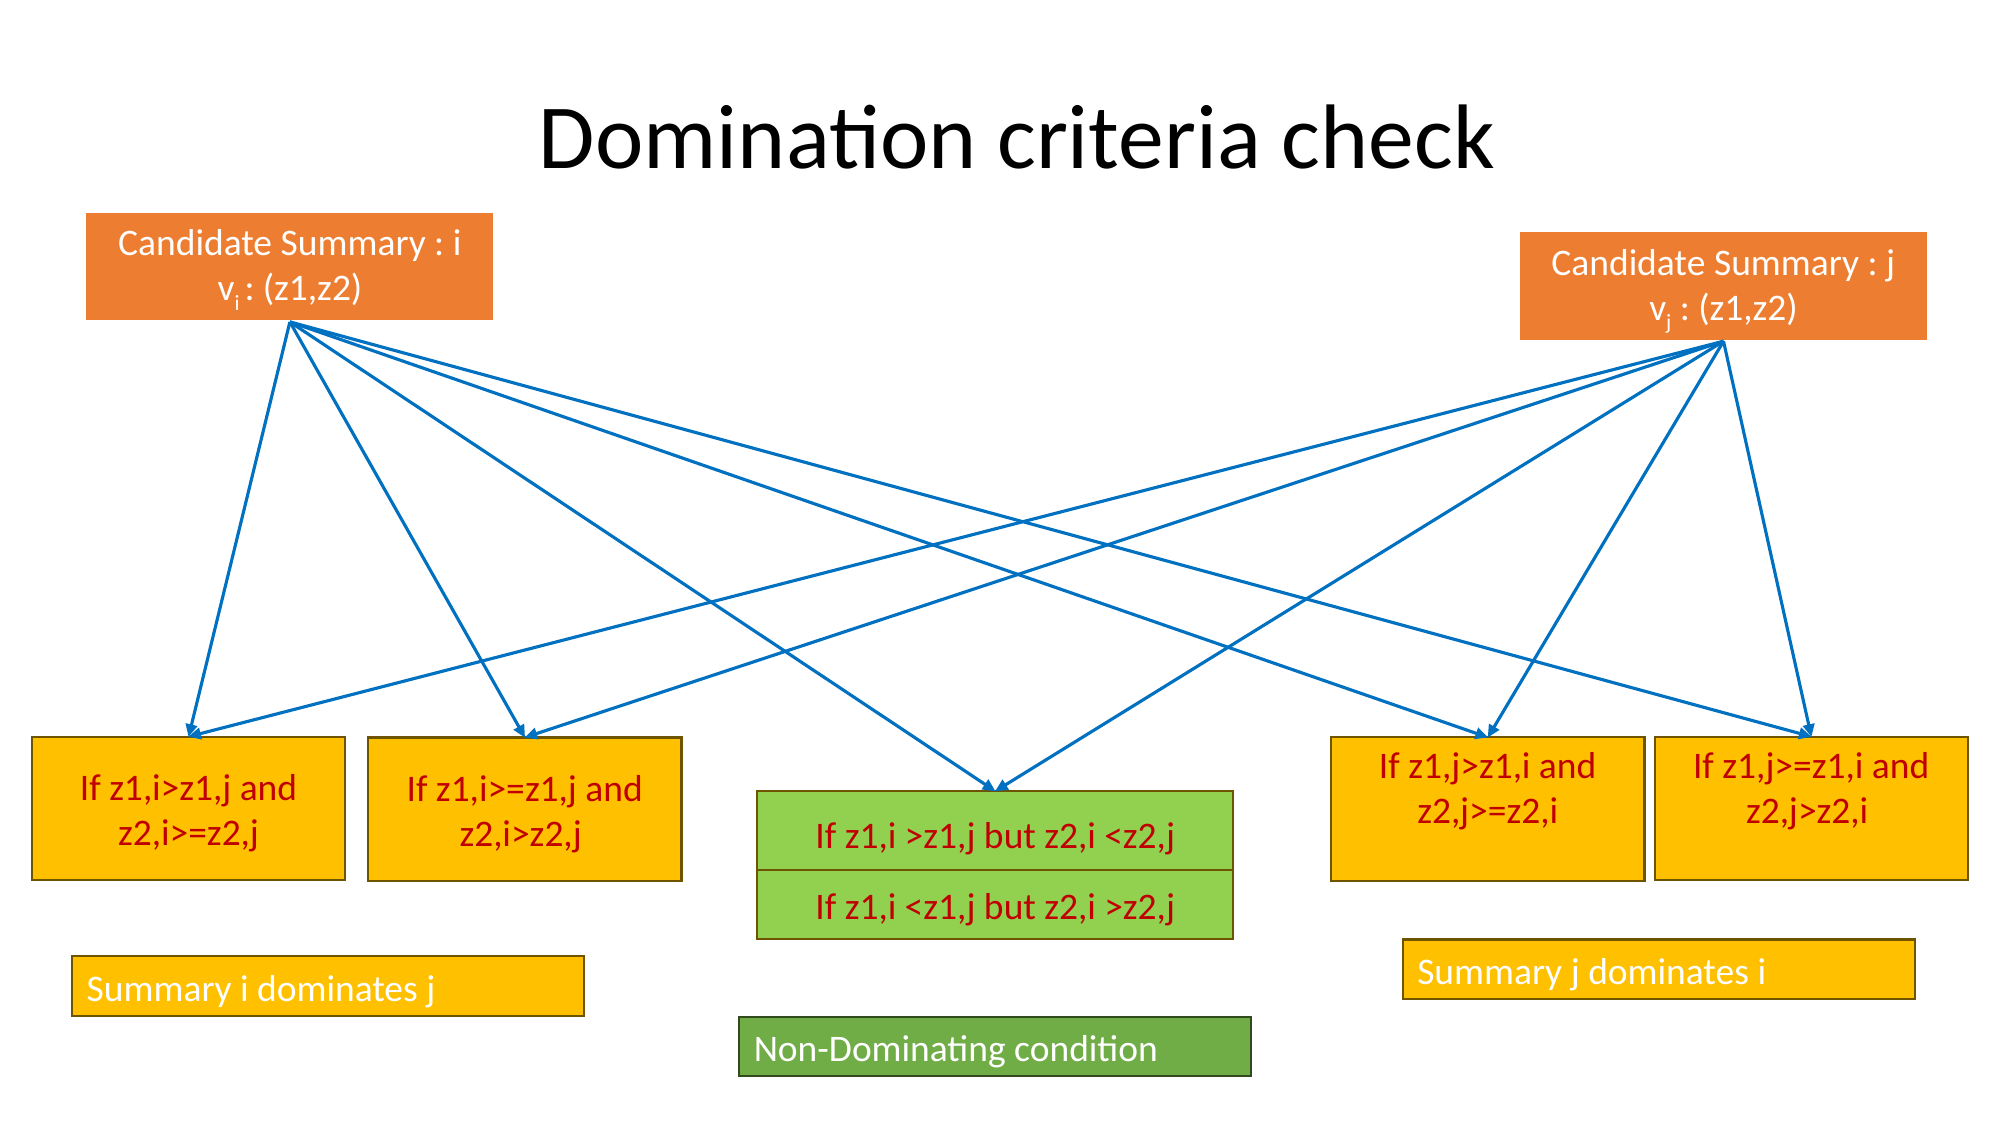

# Domination criteria check
Candidate Summary : i
vi : (z1,z2)
Candidate Summary : j
vj : (z1,z2)
If z1,i>z1,j and z2,i>=z2,j
If z1,j>=z1,i and z2,j>z2,i

If z1,j>z1,i and z2,j>=z2,i

If z1,i>=z1,j and z2,i>z2,j
If z1,i >z1,j but z2,i <z2,j
If z1,i <z1,j but z2,i >z2,j
Summary j dominates i
Summary i dominates j
Non-Dominating condition